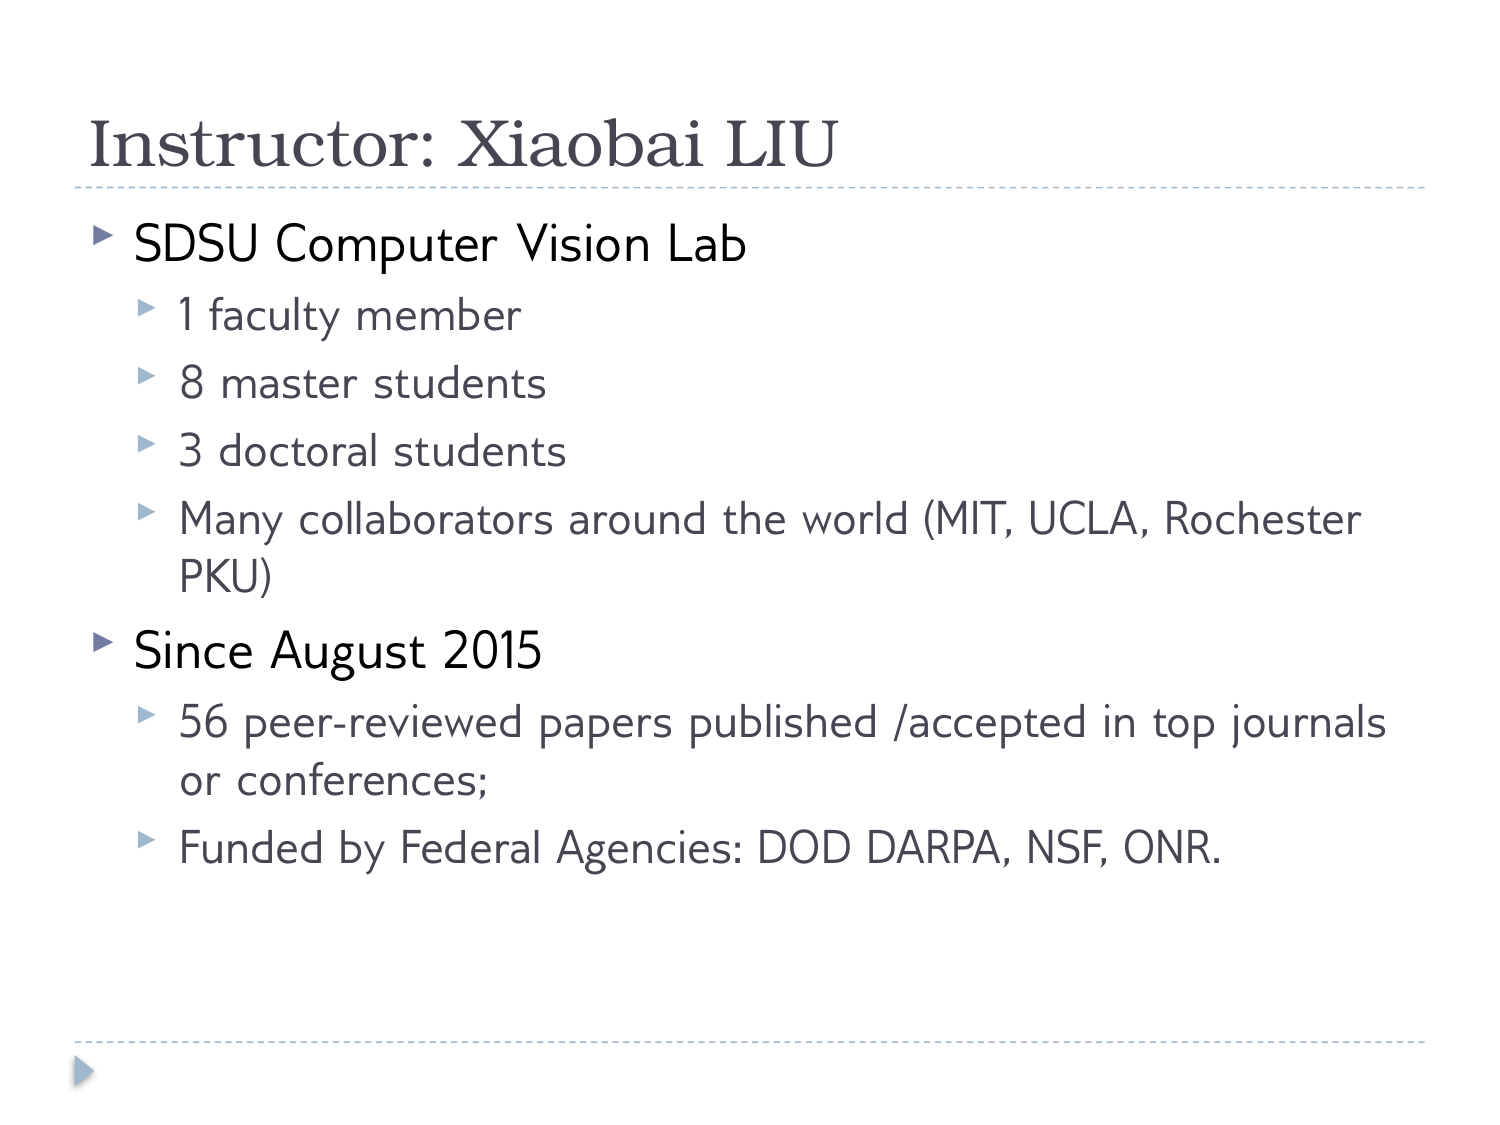

# Instructor: Xiaobai LIU
SDSU Computer Vision Lab
1 faculty member
8 master students
3 doctoral students
Many collaborators around the world (MIT, UCLA, Rochester PKU)
Since August 2015
56 peer-reviewed papers published /accepted in top journals or conferences;
Funded by Federal Agencies: DOD DARPA, NSF, ONR.